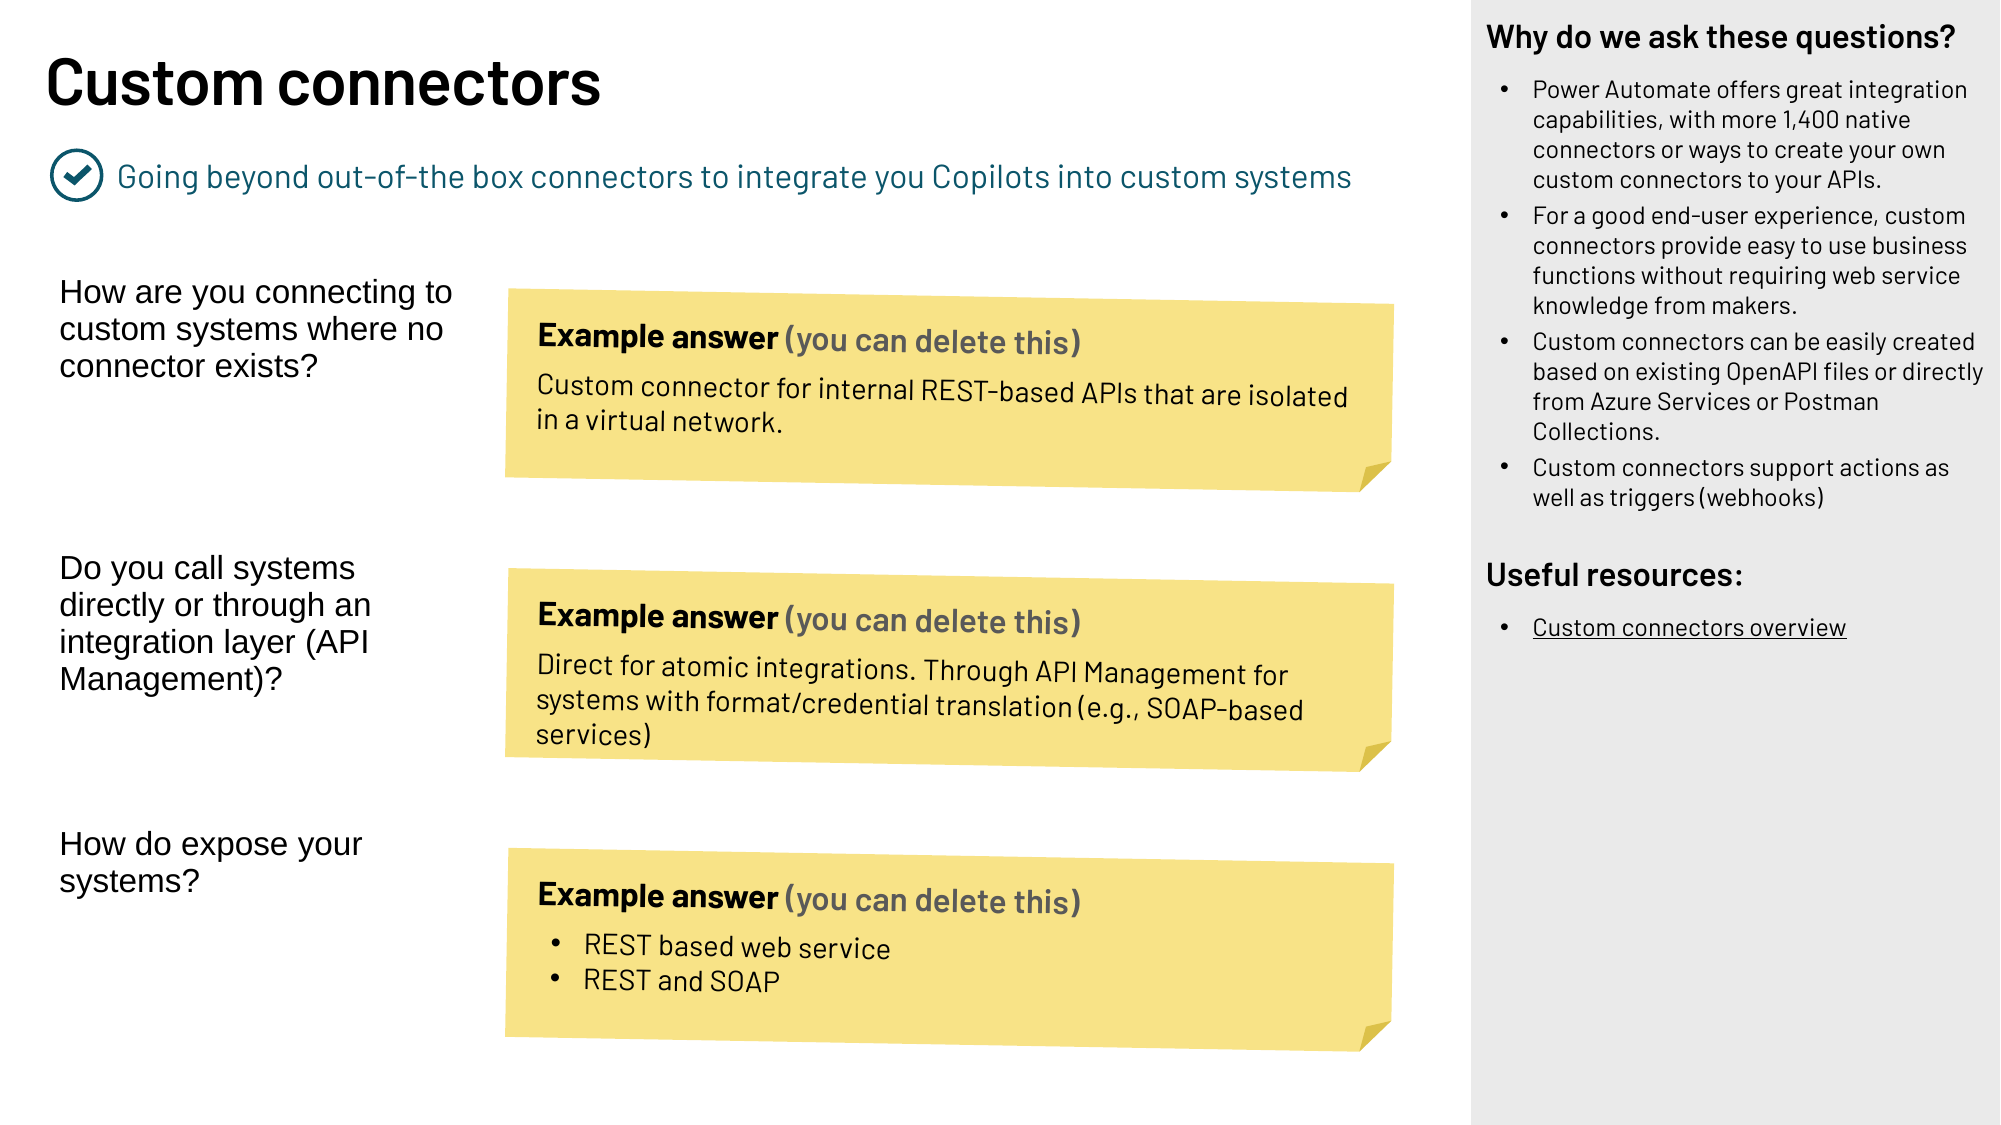

Why do we ask these questions?
Power Automate offers great integration capabilities, with more 1,400 native connectors or ways to create your own custom connectors to your APIs.
For a good end-user experience, custom connectors provide easy to use business functions without requiring web service knowledge from makers.
Custom connectors can be easily created based on existing OpenAPI files or directly from Azure Services or Postman Collections.
Custom connectors support actions as well as triggers (webhooks)

Useful resources:
Custom connectors overview
Custom connectors
Going beyond out-of-the box connectors to integrate you Copilots into custom systems
| How are you connecting to custom systems where no connector exists? |  |
| --- | --- |
|  |  |
| Do you call systems directly or through an integration layer (API Management)? |  |
|  |  |
| How do expose your systems? |  |
Example answer (you can delete this)
Custom connector for internal REST-based APIs that are isolated in a virtual network.
Example answer (you can delete this)
Direct for atomic integrations. Through API Management for systems with format/credential translation (e.g., SOAP-based services)
Example answer (you can delete this)
REST based web service
REST and SOAP